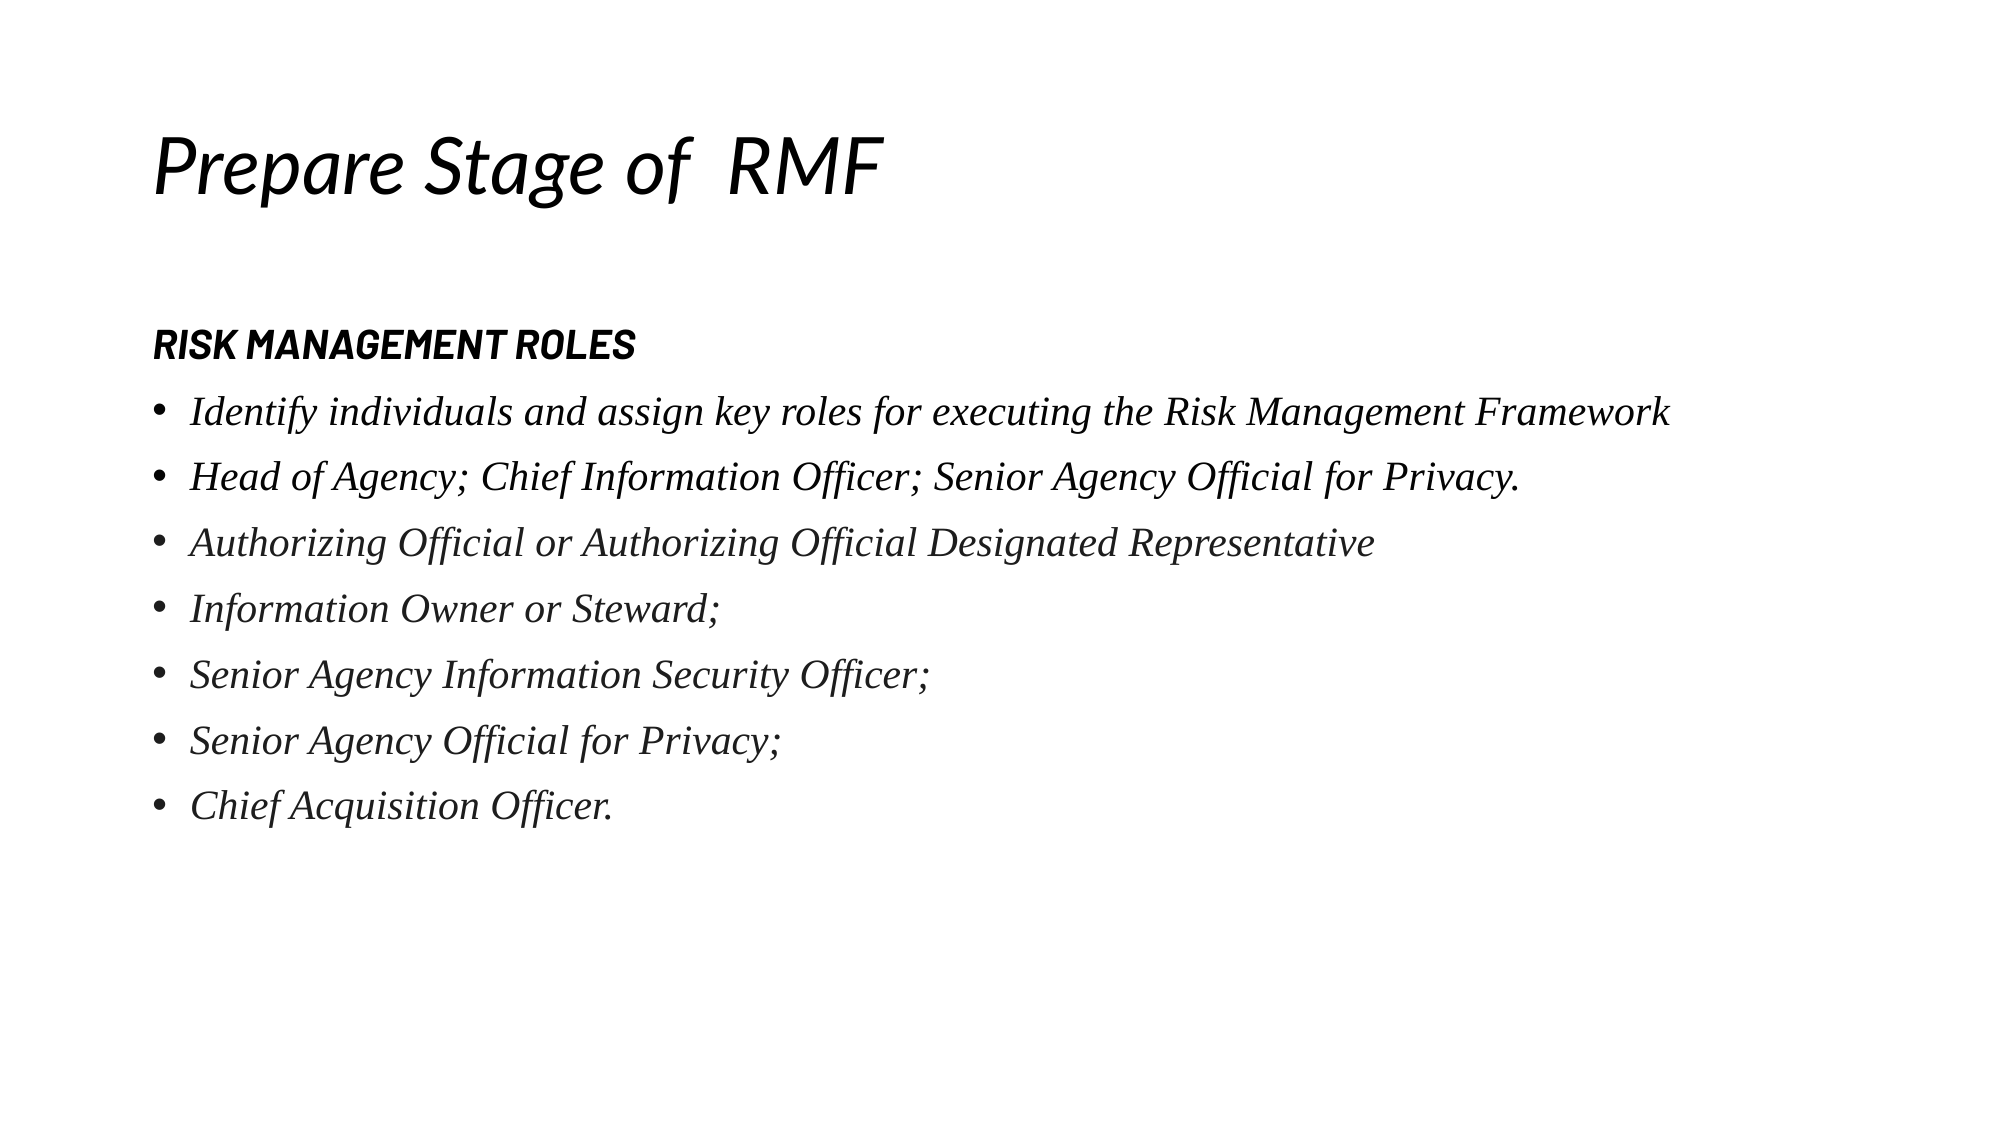

# Prepare Stage of  RMF

RISK MANAGEMENT ROLES
Identify individuals and assign key roles for executing the Risk Management Framework
Head of Agency; Chief Information Officer; Senior Agency Official for Privacy.
Authorizing Official or Authorizing Official Designated Representative
Information Owner or Steward;
Senior Agency Information Security Officer;
Senior Agency Official for Privacy;
Chief Acquisition Officer.

References
• FIPS 199
• NIST SP 800-37 RV2 , 800-30, 800-39